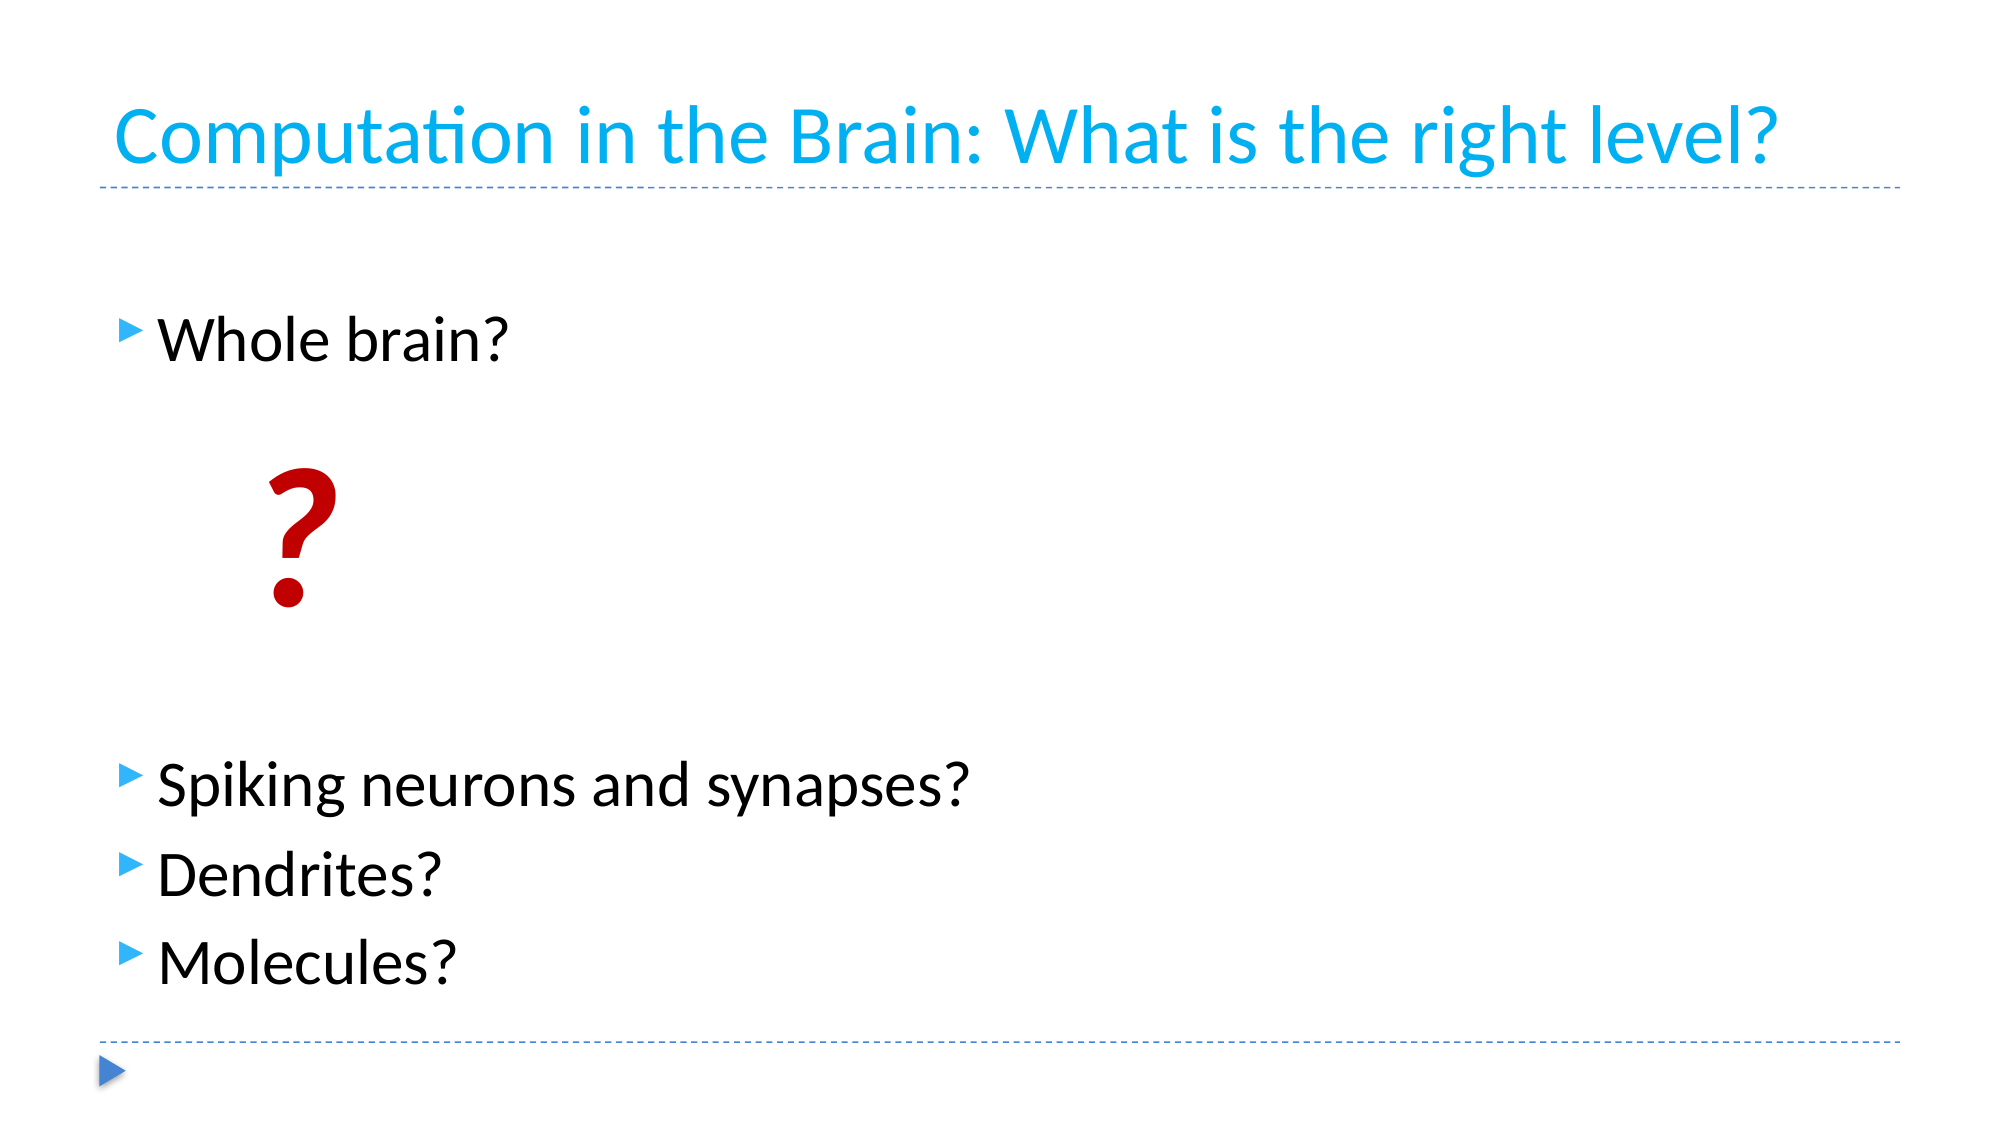

# Computation in the Brain: What is the right level?

Whole brain?

Spiking neurons and synapses?
Dendrites?
Molecules?

?